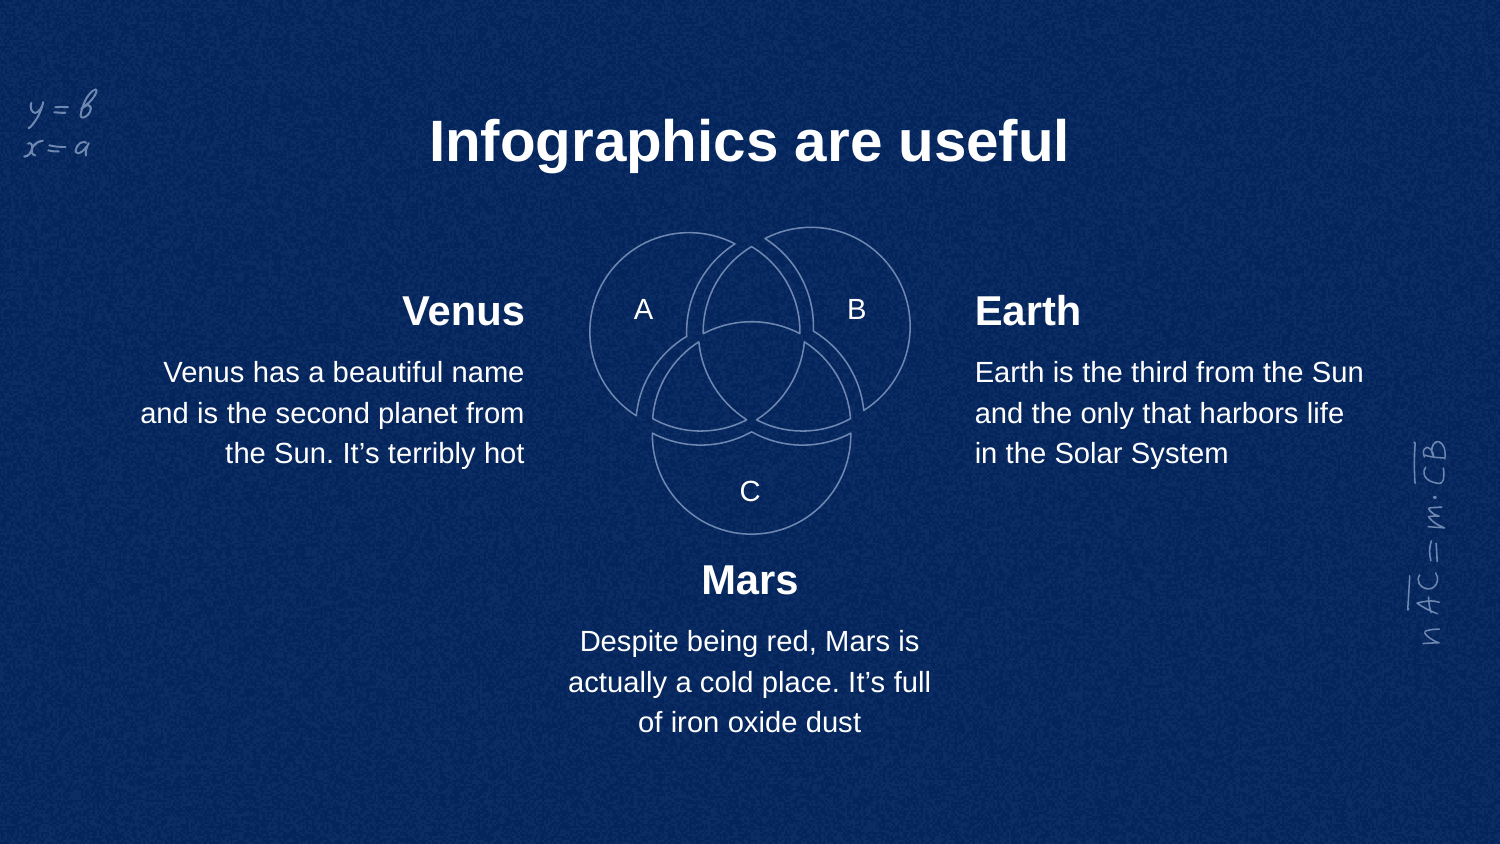

# Infographics are useful

A
B
Venus
Earth
Venus has a beautiful name and is the second planet from the Sun. It’s terribly hot
Earth is the third from the Sun and the only that harbors life in the Solar System
C
Mars
Despite being red, Mars is actually a cold place. It’s full of iron oxide dust